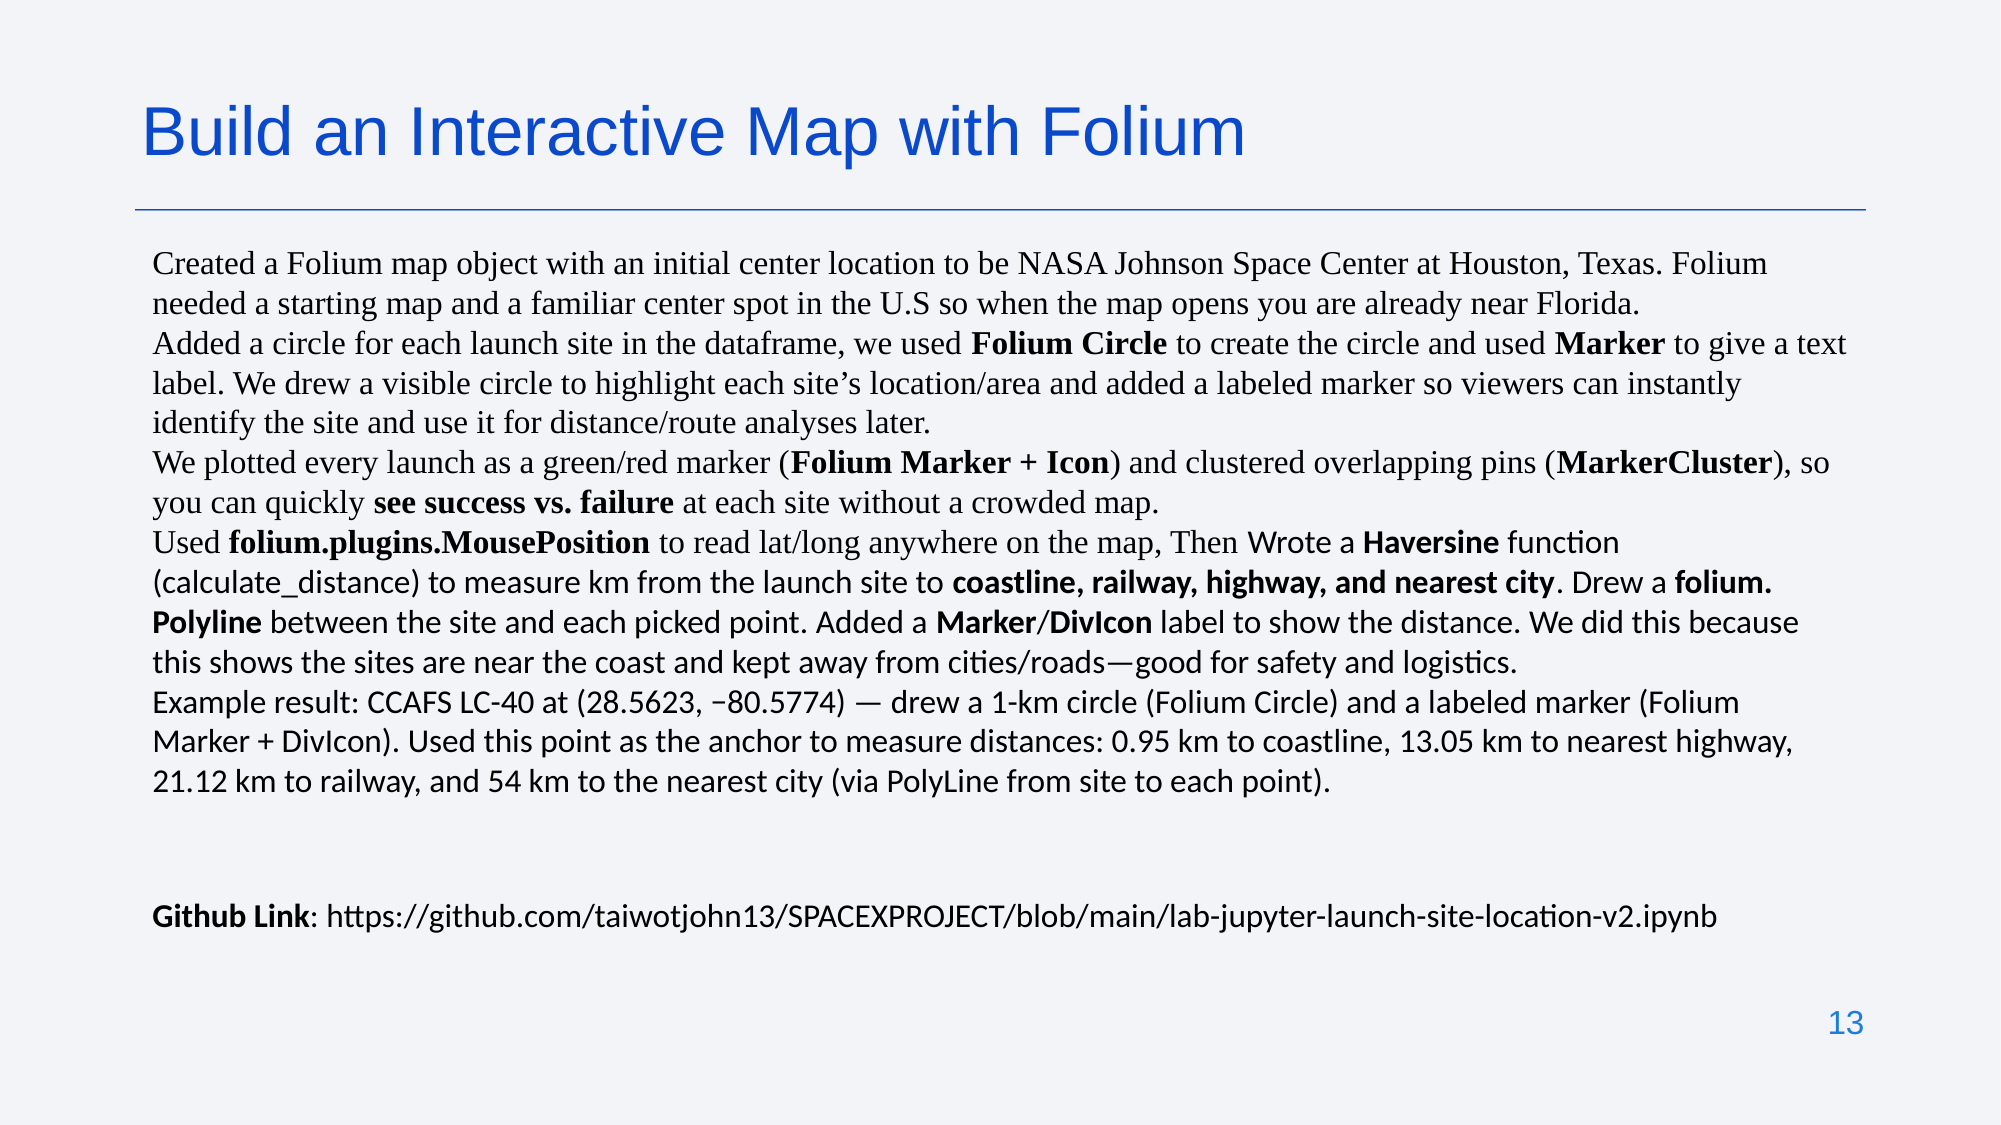

Build an Interactive Map with Folium
Created a Folium map object with an initial center location to be NASA Johnson Space Center at Houston, Texas. Folium needed a starting map and a familiar center spot in the U.S so when the map opens you are already near Florida.
Added a circle for each launch site in the dataframe, we used Folium Circle to create the circle and used Marker to give a text label. We drew a visible circle to highlight each site’s location/area and added a labeled marker so viewers can instantly identify the site and use it for distance/route analyses later.
We plotted every launch as a green/red marker (Folium Marker + Icon) and clustered overlapping pins (MarkerCluster), so you can quickly see success vs. failure at each site without a crowded map.
Used folium.plugins.MousePosition to read lat/long anywhere on the map, Then Wrote a Haversine function (calculate_distance) to measure km from the launch site to coastline, railway, highway, and nearest city. Drew a folium. Polyline between the site and each picked point. Added a Marker/DivIcon label to show the distance. We did this because this shows the sites are near the coast and kept away from cities/roads—good for safety and logistics.
Example result: CCAFS LC-40 at (28.5623, −80.5774) — drew a 1-km circle (Folium Circle) and a labeled marker (Folium Marker + DivIcon). Used this point as the anchor to measure distances: 0.95 km to coastline, 13.05 km to nearest highway, 21.12 km to railway, and 54 km to the nearest city (via PolyLine from site to each point).

Github Link: https://github.com/taiwotjohn13/SPACEXPROJECT/blob/main/lab-jupyter-launch-site-location-v2.ipynb
13